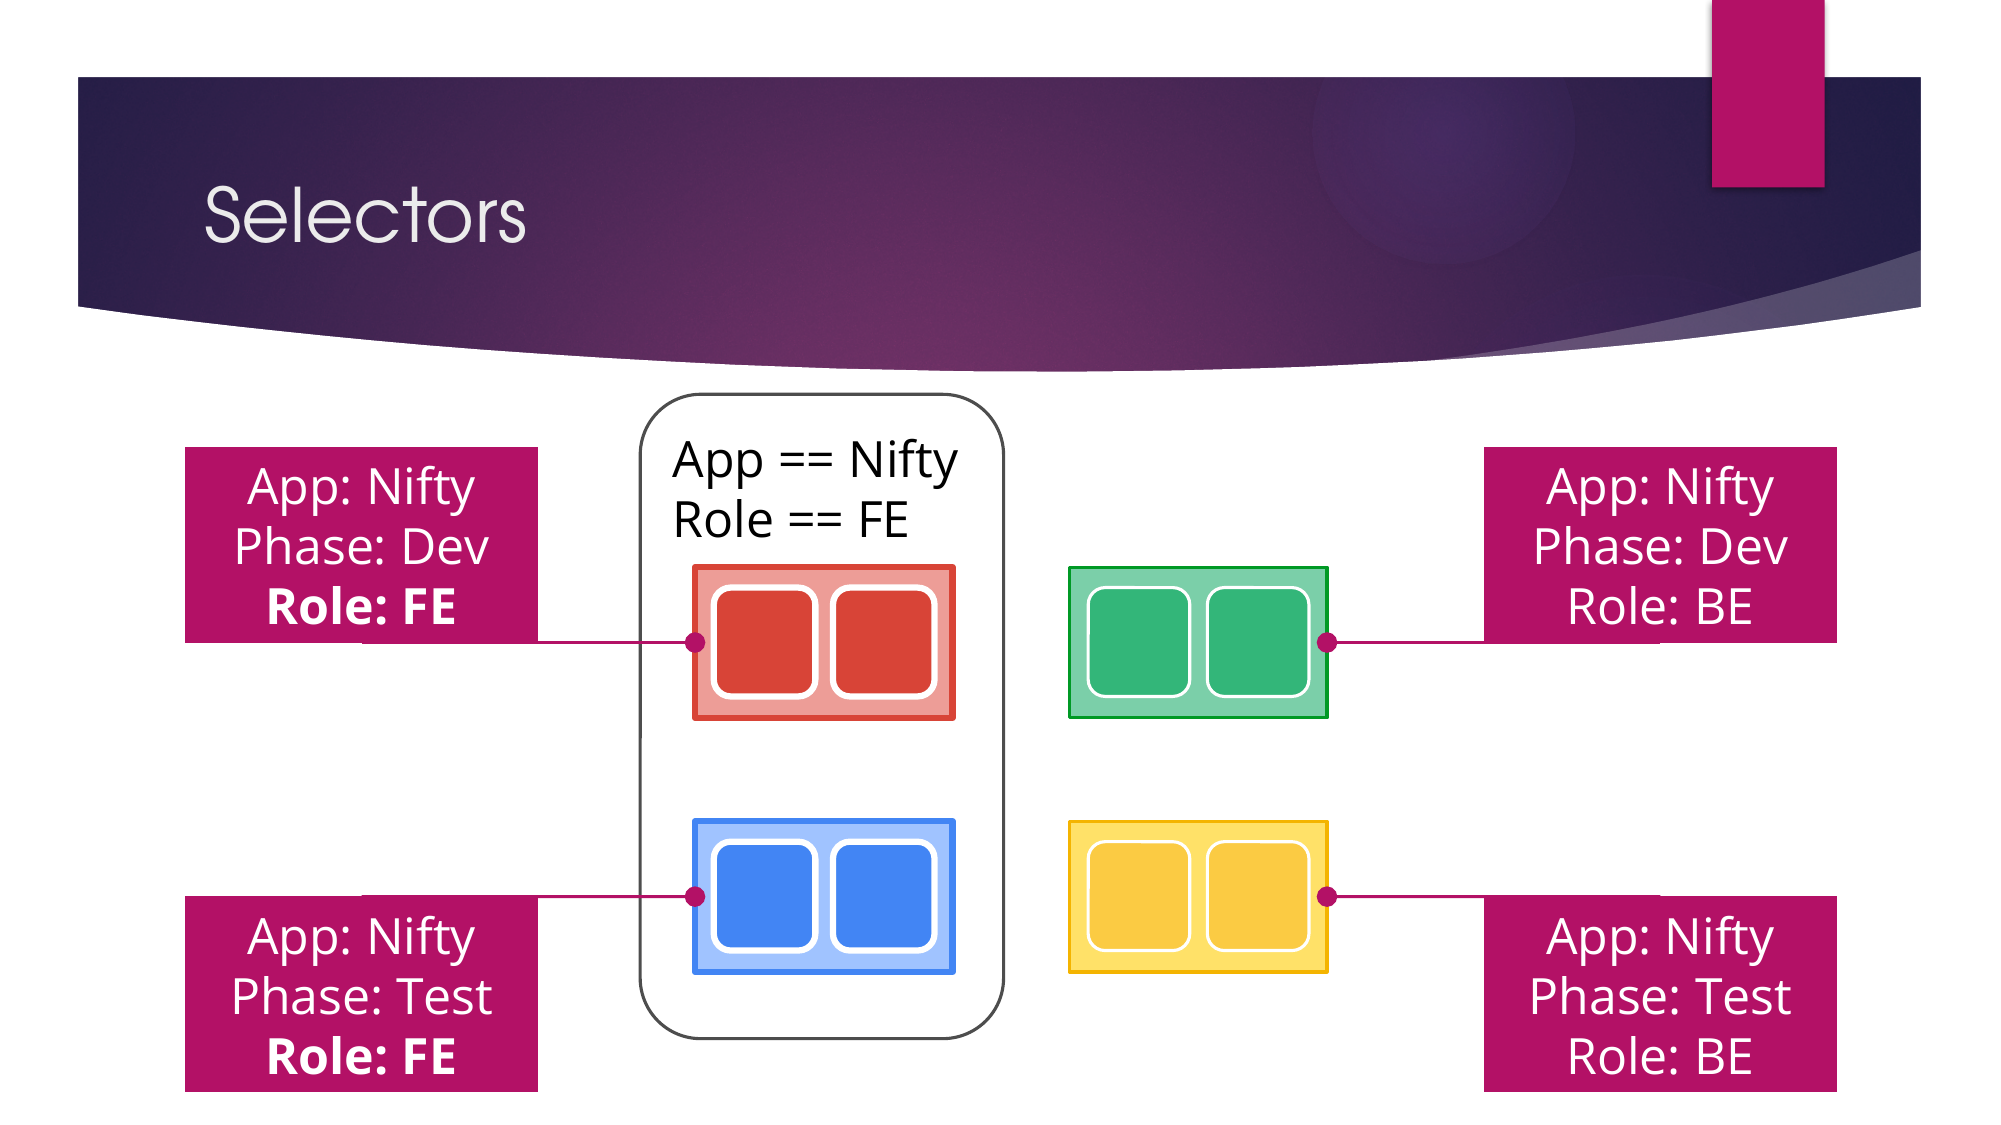

Selectors
App == Nifty
Role == FE
App: Nifty
Phase: Dev
Role: FE
App: Nifty
Phase: Test
Role: FE
App: Nifty
Phase: Dev
Role: BE
App: Nifty
Phase: Test
Role: BE